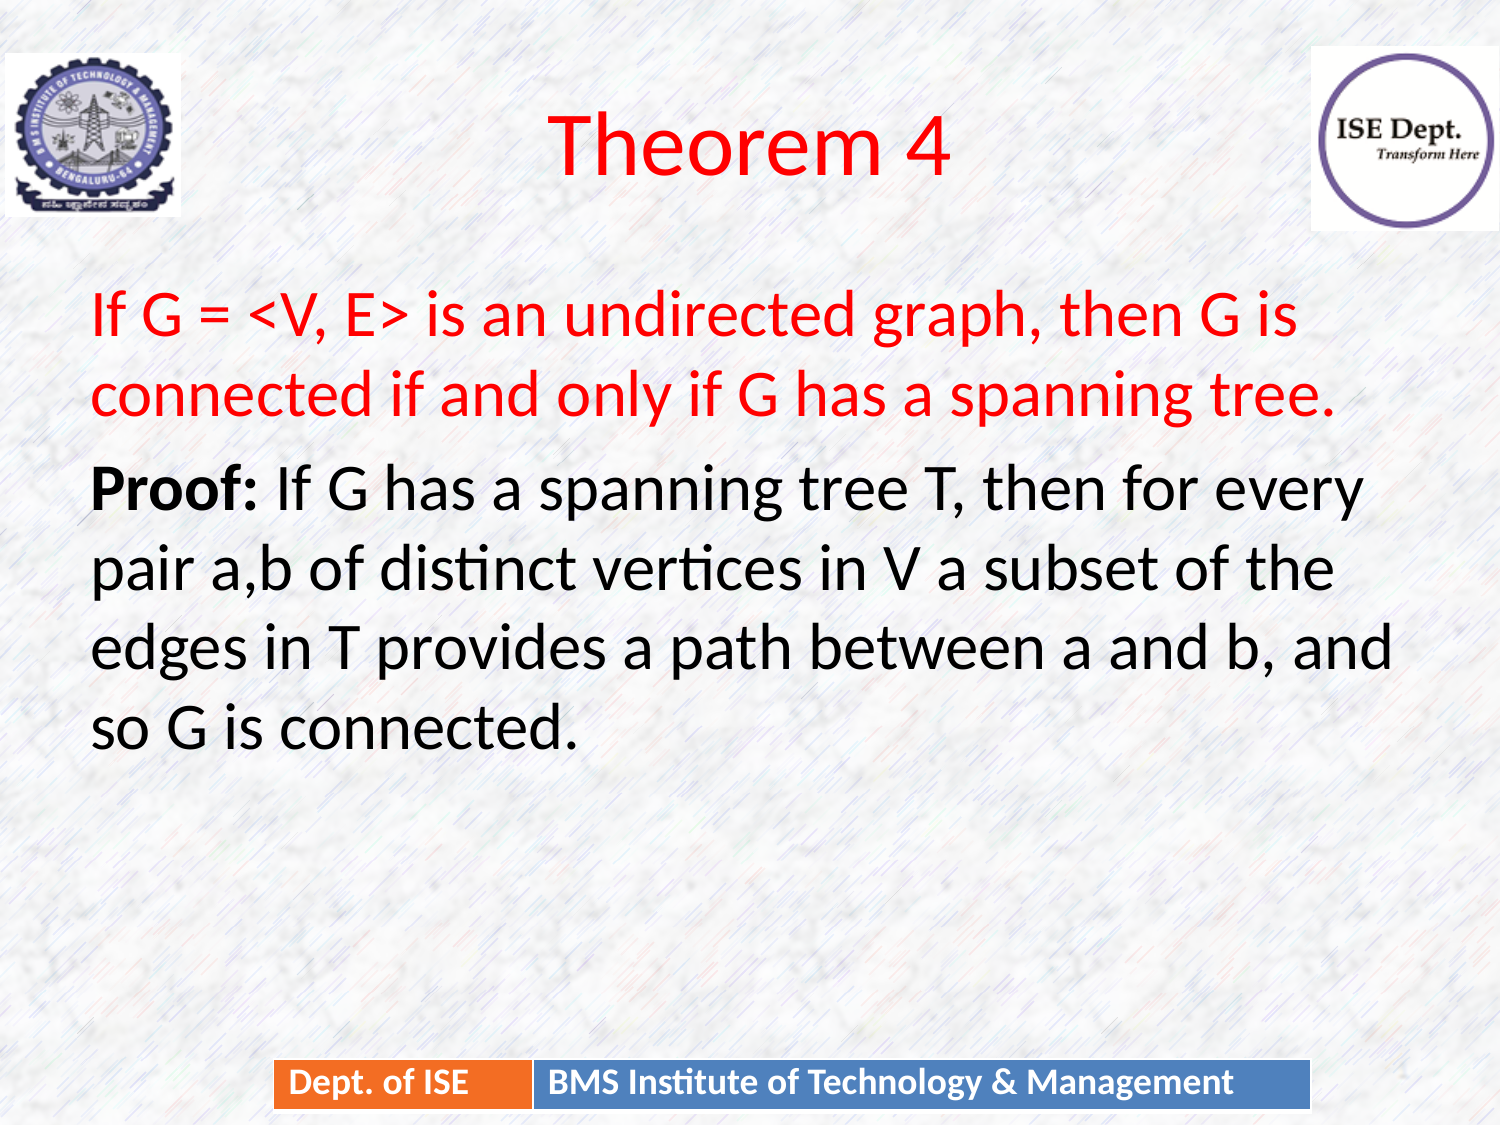

# Theorem 4
If G = <V, E> is an undirected graph, then G is connected if and only if G has a spanning tree.
Proof: If G has a spanning tree T, then for every pair a,b of distinct vertices in V a subset of the edges in T provides a path between a and b, and so G is connected.

16